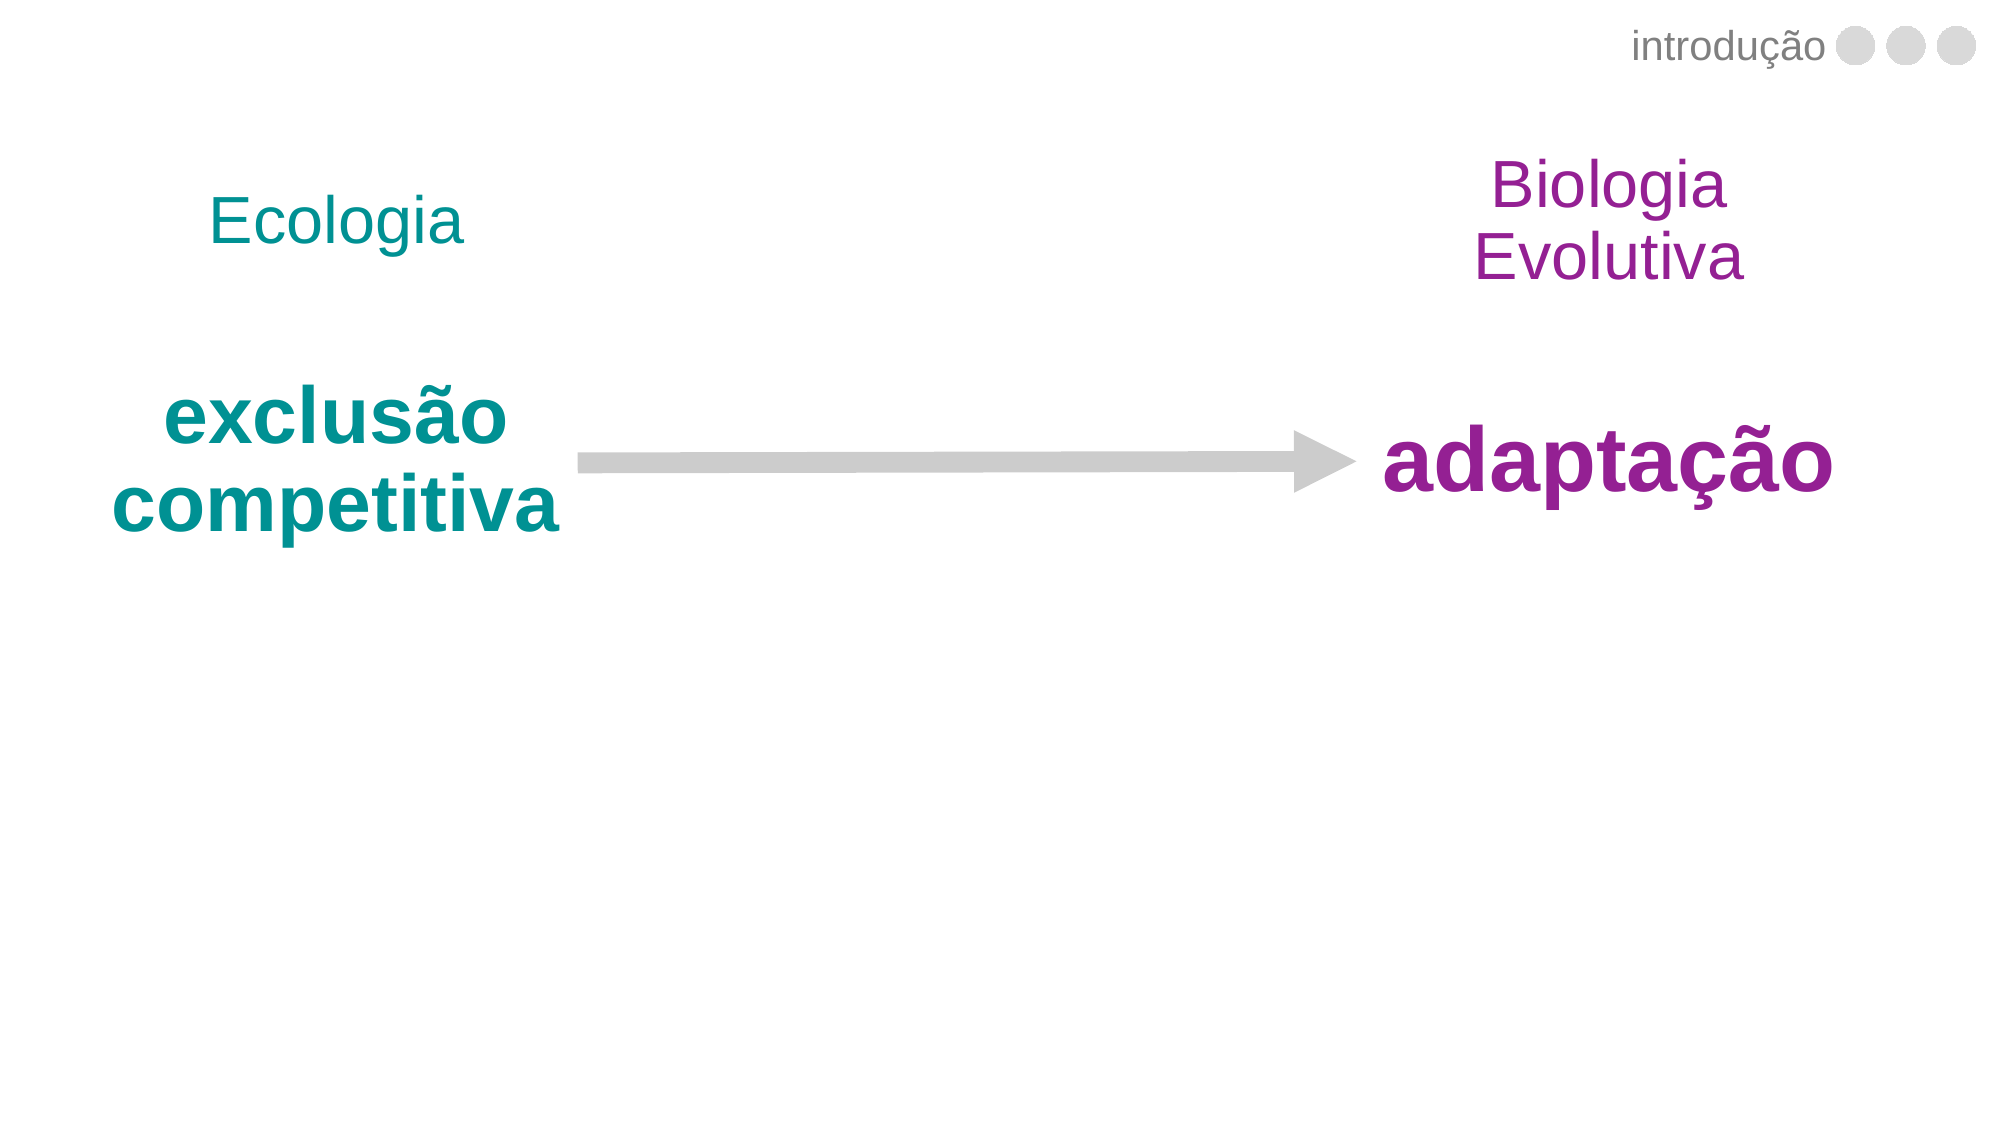

introdução

Biologia Evolutiva
Ecologia
exclusão competitiva
adaptação